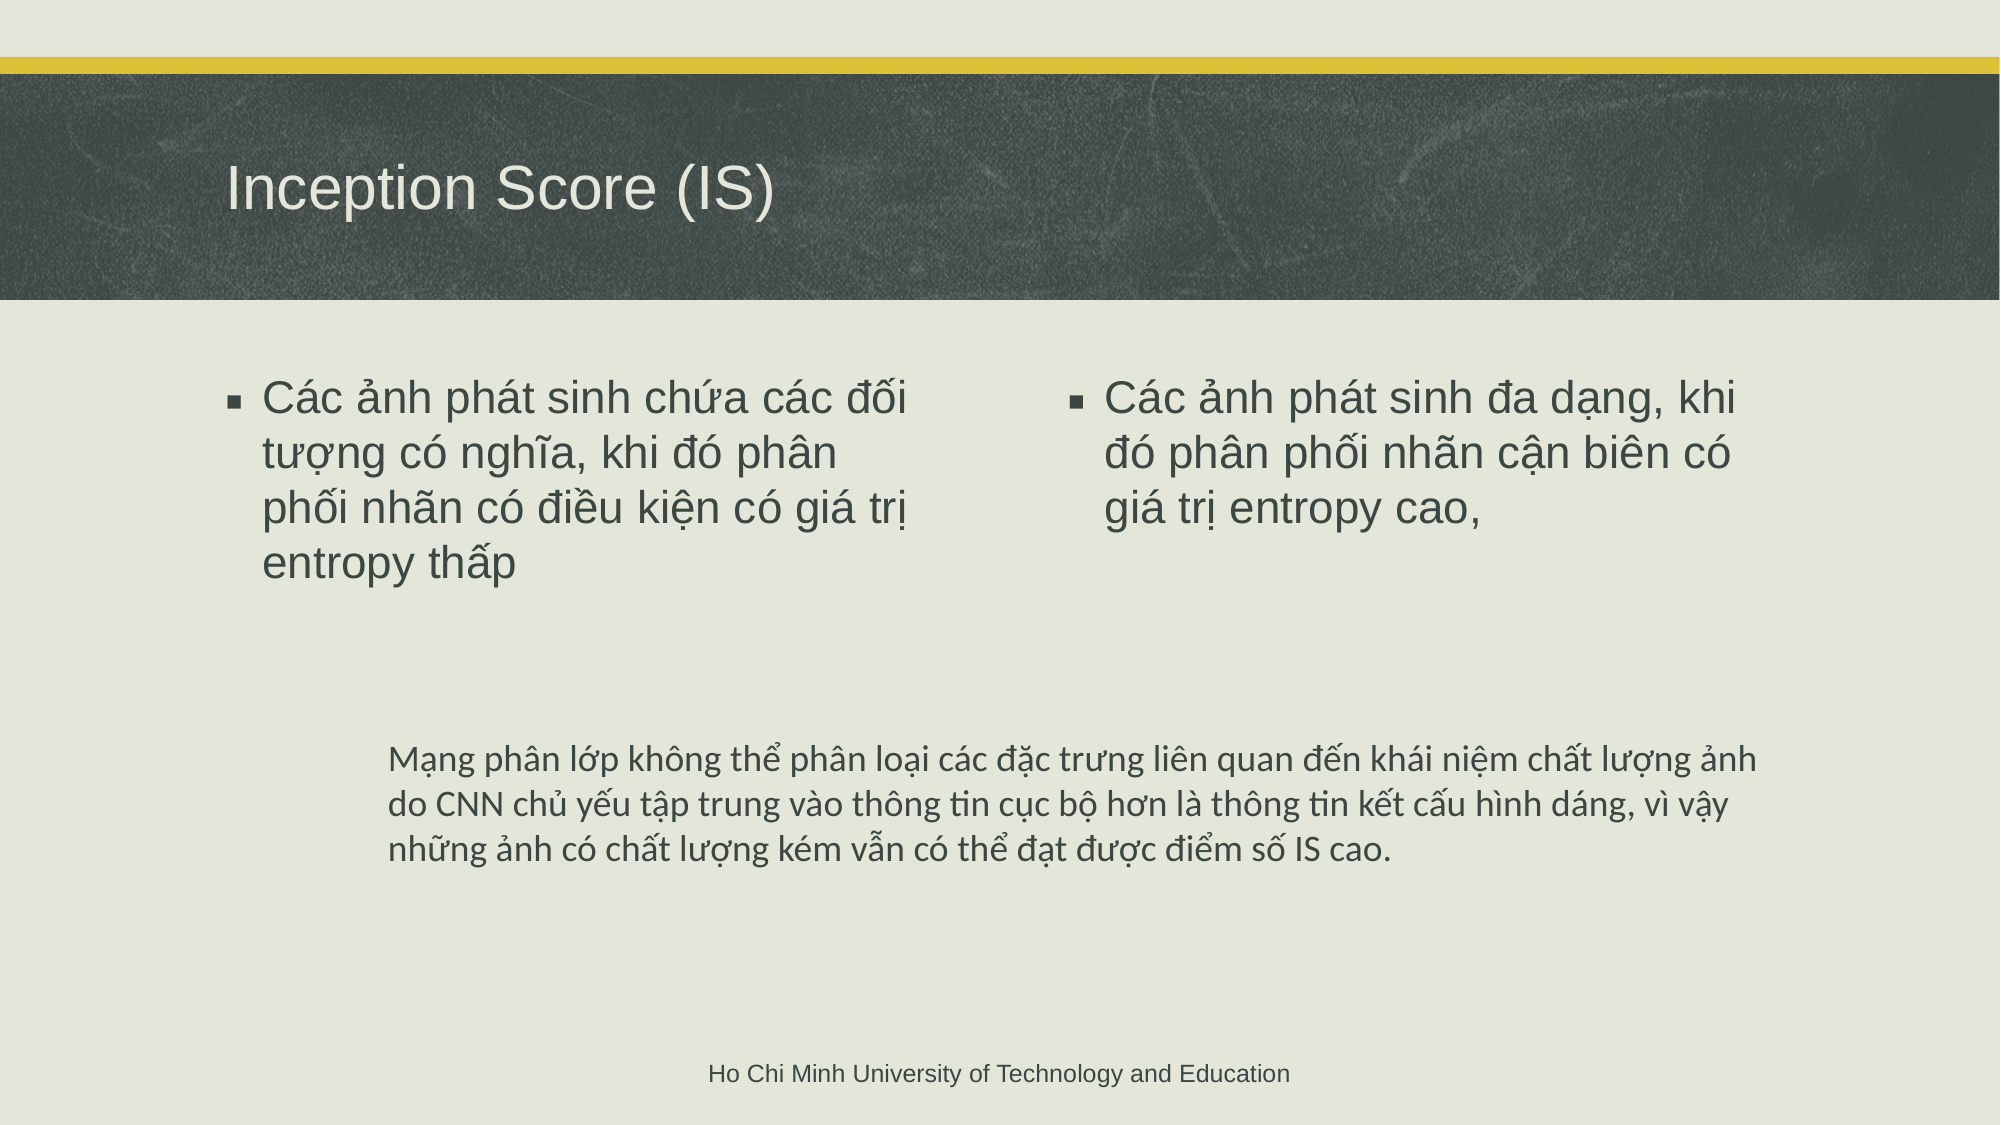

# Inception Score (IS)
Các ảnh phát sinh chứa các đối tượng có nghĩa, khi đó phân phối nhãn có điều kiện có giá trị entropy thấp
Các ảnh phát sinh đa dạng, khi đó phân phối nhãn cận biên có giá trị entropy cao,
Mạng phân lớp không thể phân loại các đặc trưng liên quan đến khái niệm chất lượng ảnh do CNN chủ yếu tập trung vào thông tin cục bộ hơn là thông tin kết cấu hình dáng, vì vậy những ảnh có chất lượng kém vẫn có thể đạt được điểm số IS cao.
Ho Chi Minh University of Technology and Education